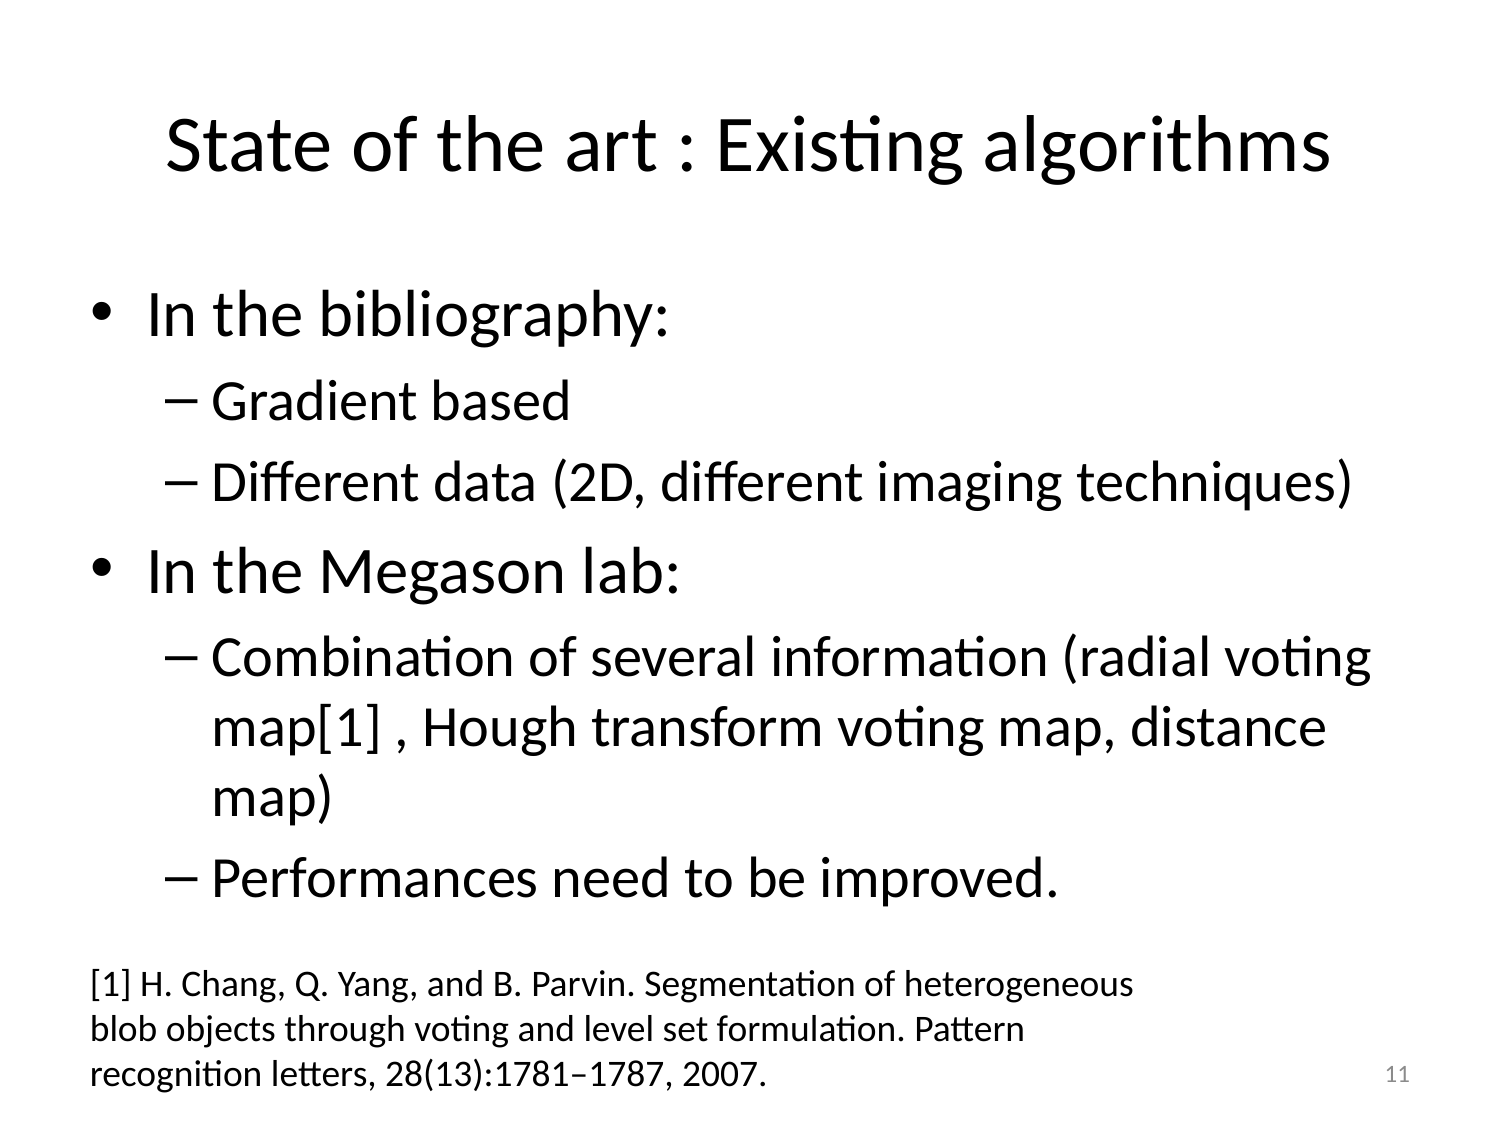

# State of the art : Existing algorithms
In the bibliography:
Gradient based
Different data (2D, different imaging techniques)
In the Megason lab:
Combination of several information (radial voting map[1] , Hough transform voting map, distance map)
Performances need to be improved.

[1] H. Chang, Q. Yang, and B. Parvin. Segmentation of heterogeneous blob objects through voting and level set formulation. Pattern recognition letters, 28(13):1781–1787, 2007.
11